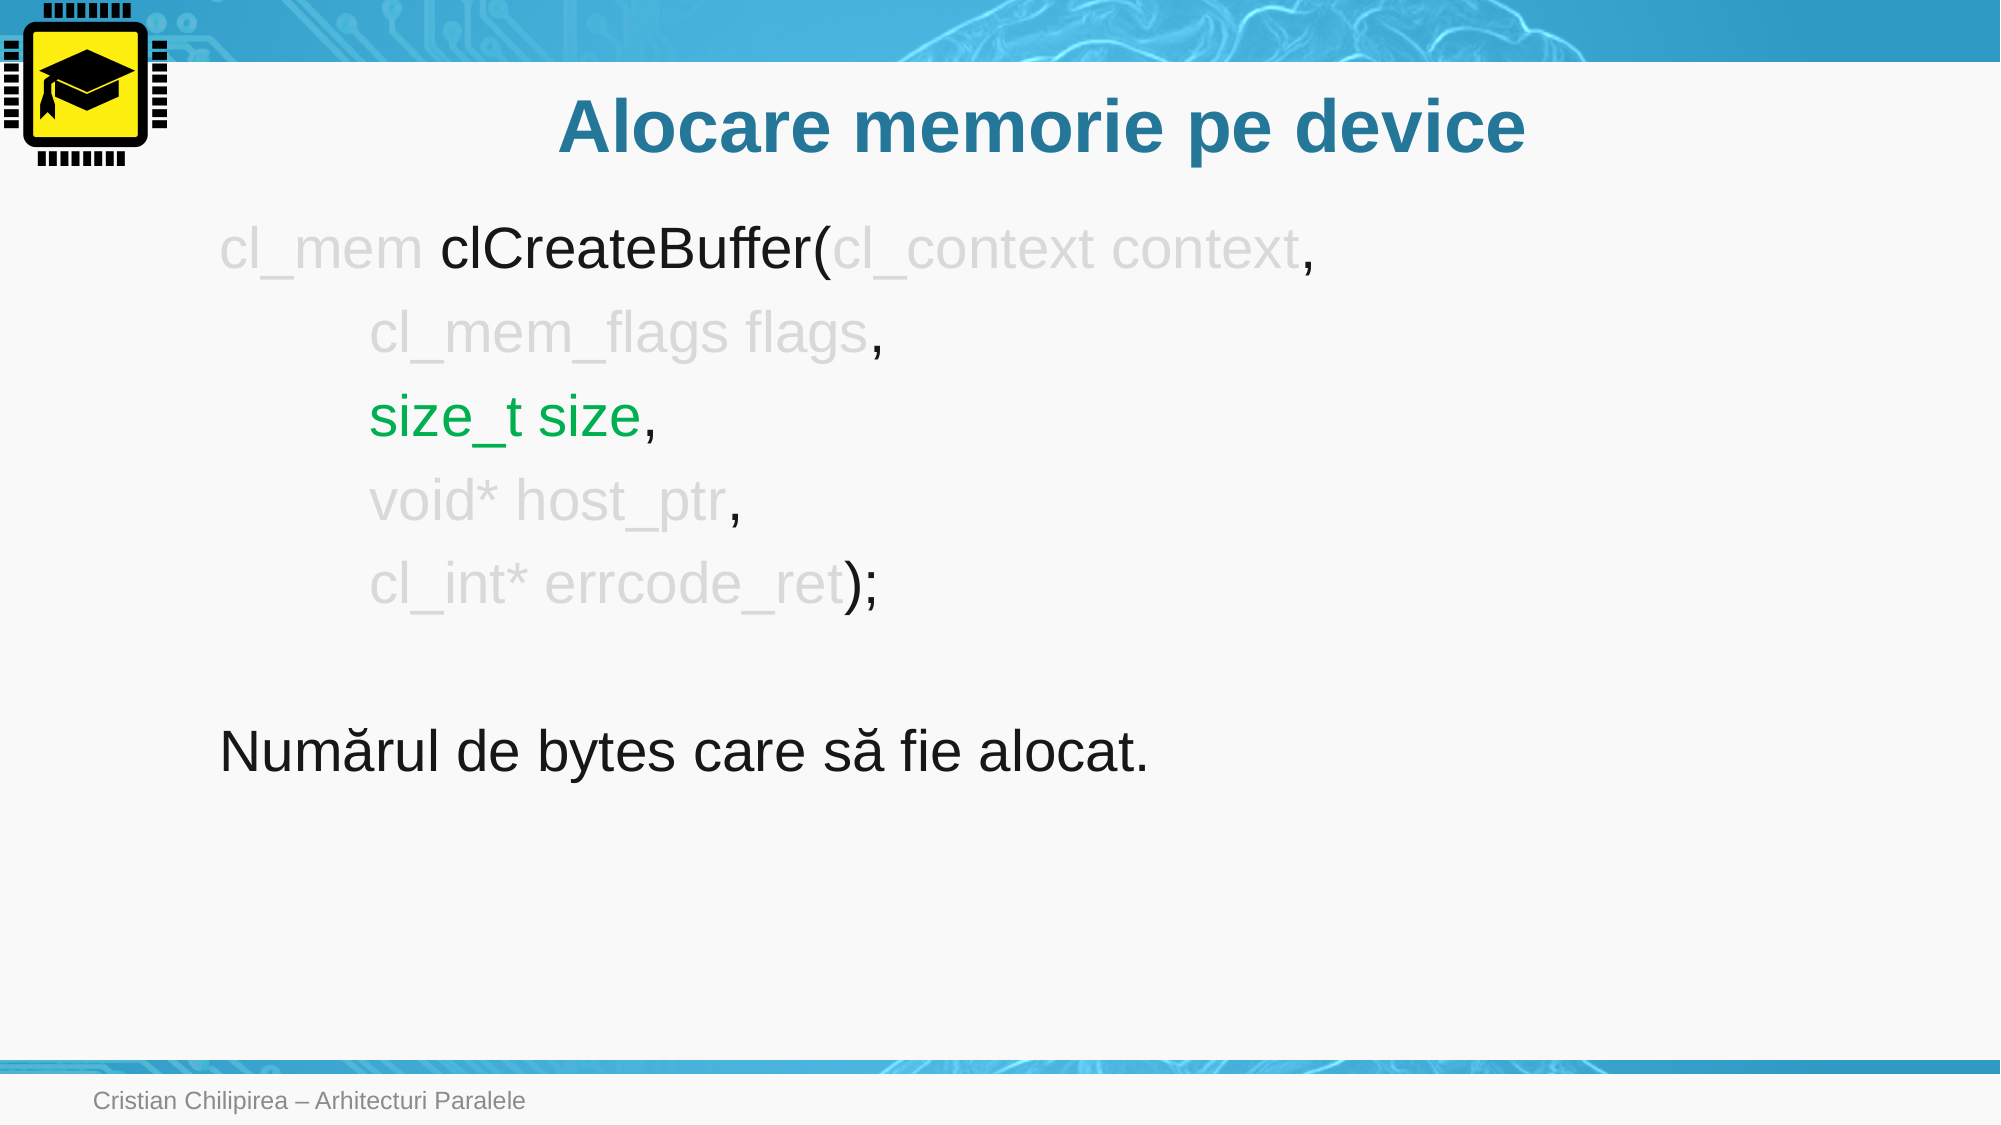

# Alocare memorie pe device
cl_mem clCreateBuffer(cl_context context,
	cl_mem_flags flags,
	size_t size,
	void* host_ptr,
	cl_int* errcode_ret);

Numărul de bytes care să fie alocat.
Cristian Chilipirea – Arhitecturi Paralele